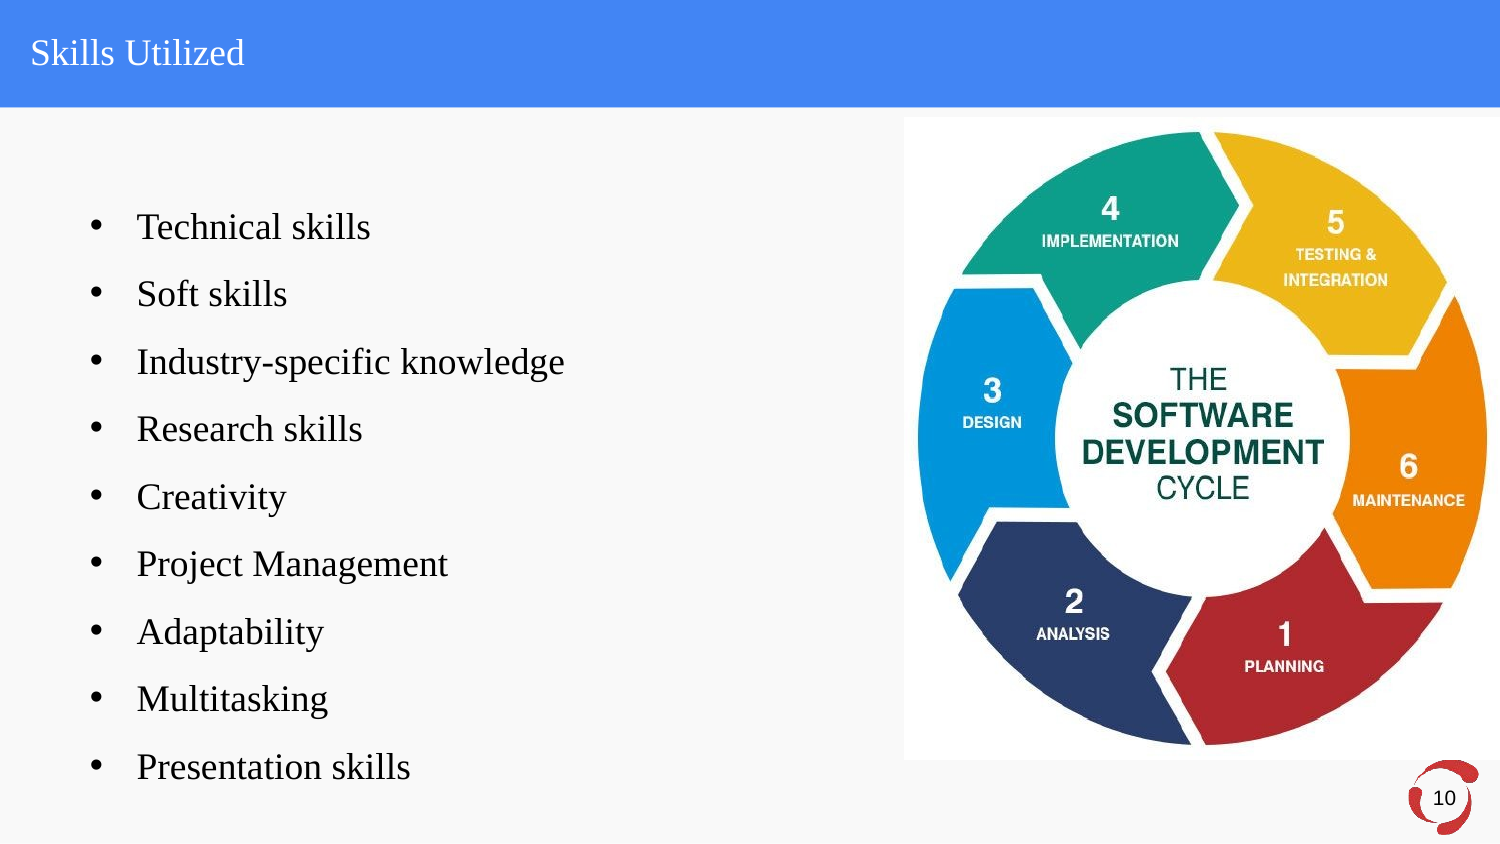

# Skills Utilized

Technical skills
Soft skills
Industry-specific knowledge
Research skills
Creativity
Project Management
Adaptability
Multitasking
Presentation skills
10